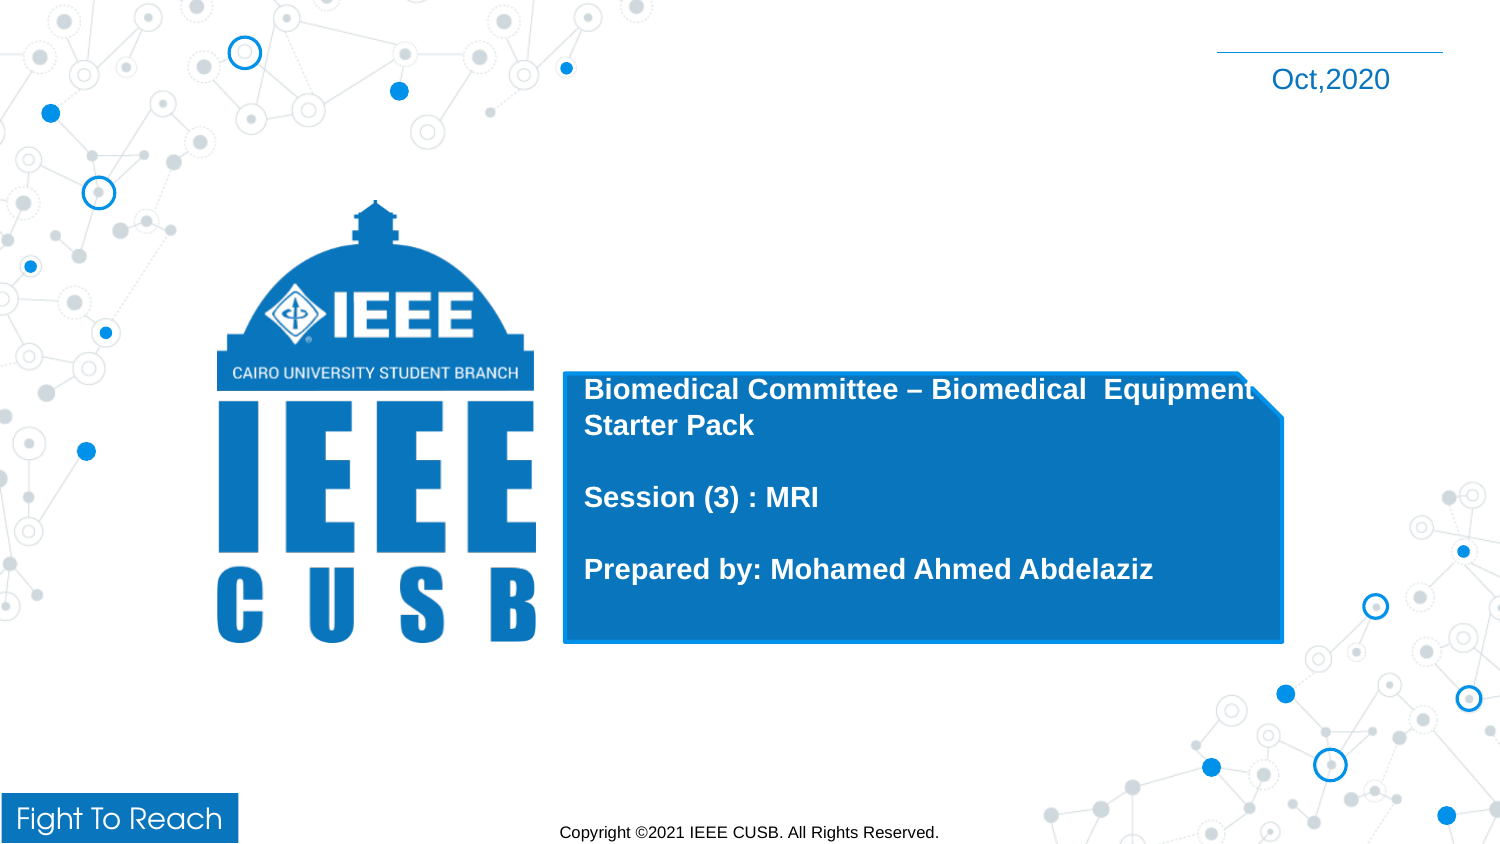

Oct,2020
Biomedical Committee – Biomedical  Equipment  Starter Pack
Session (3) : MRI
Prepared by: Mohamed Ahmed Abdelaziz